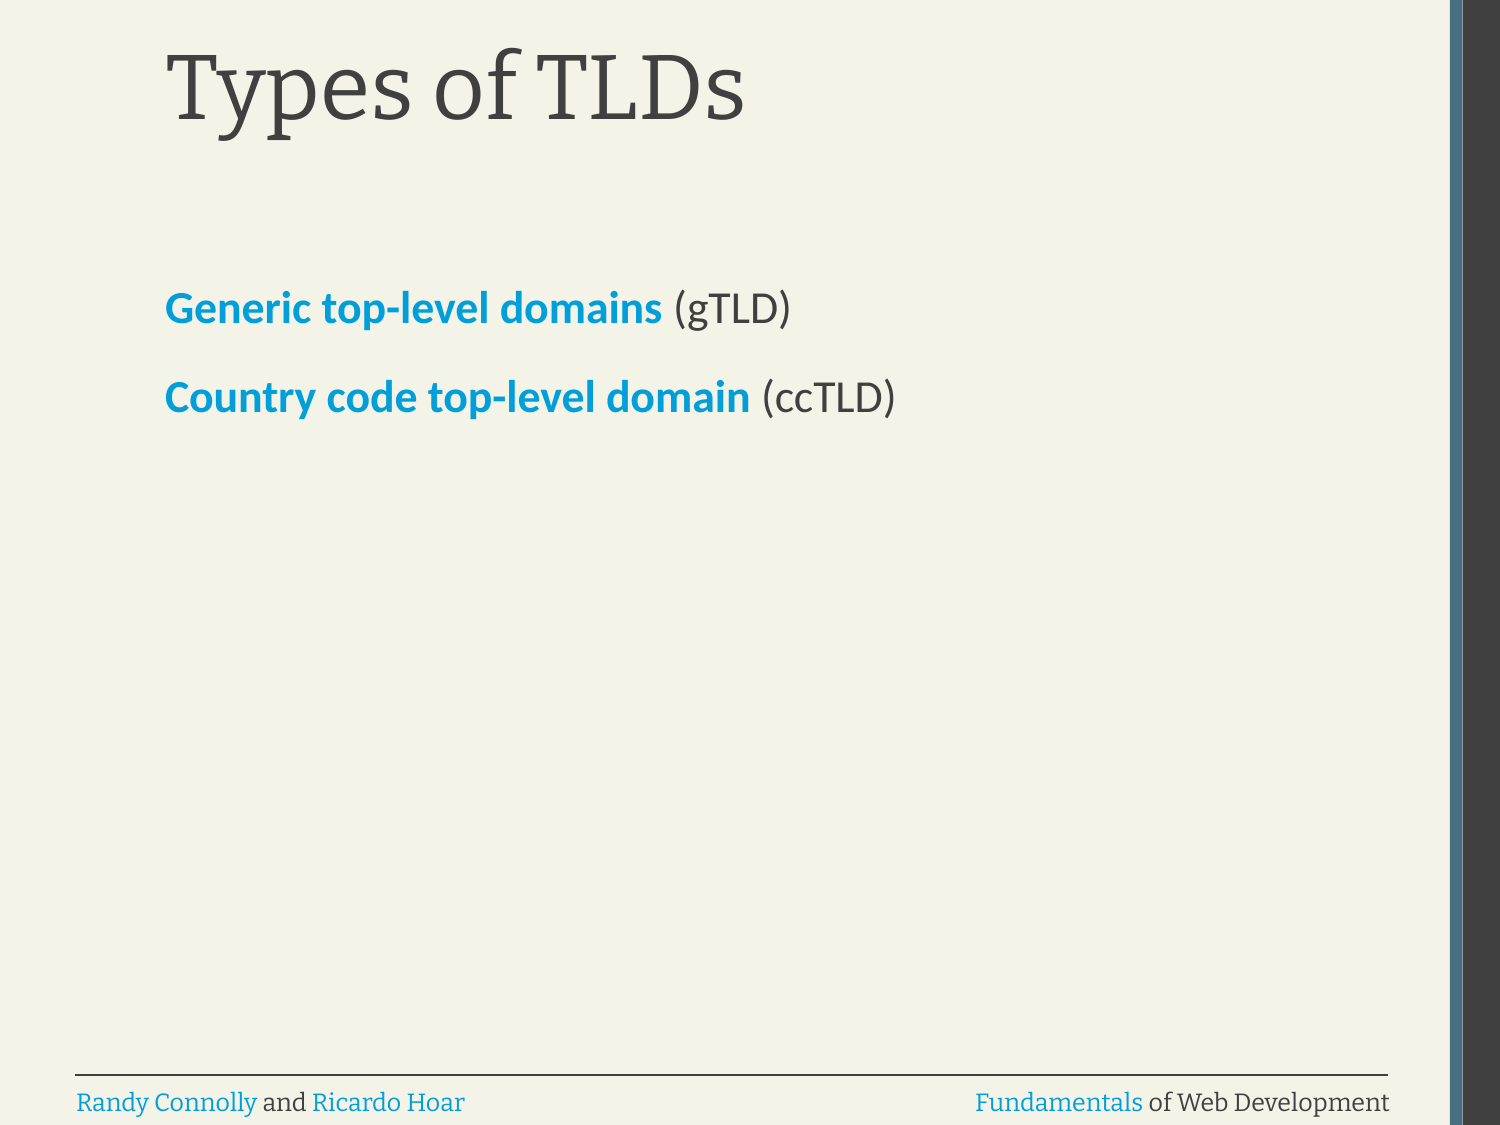

# Types of TLDs

Generic top-level domains (gTLD)
Country code top-level domain (ccTLD)